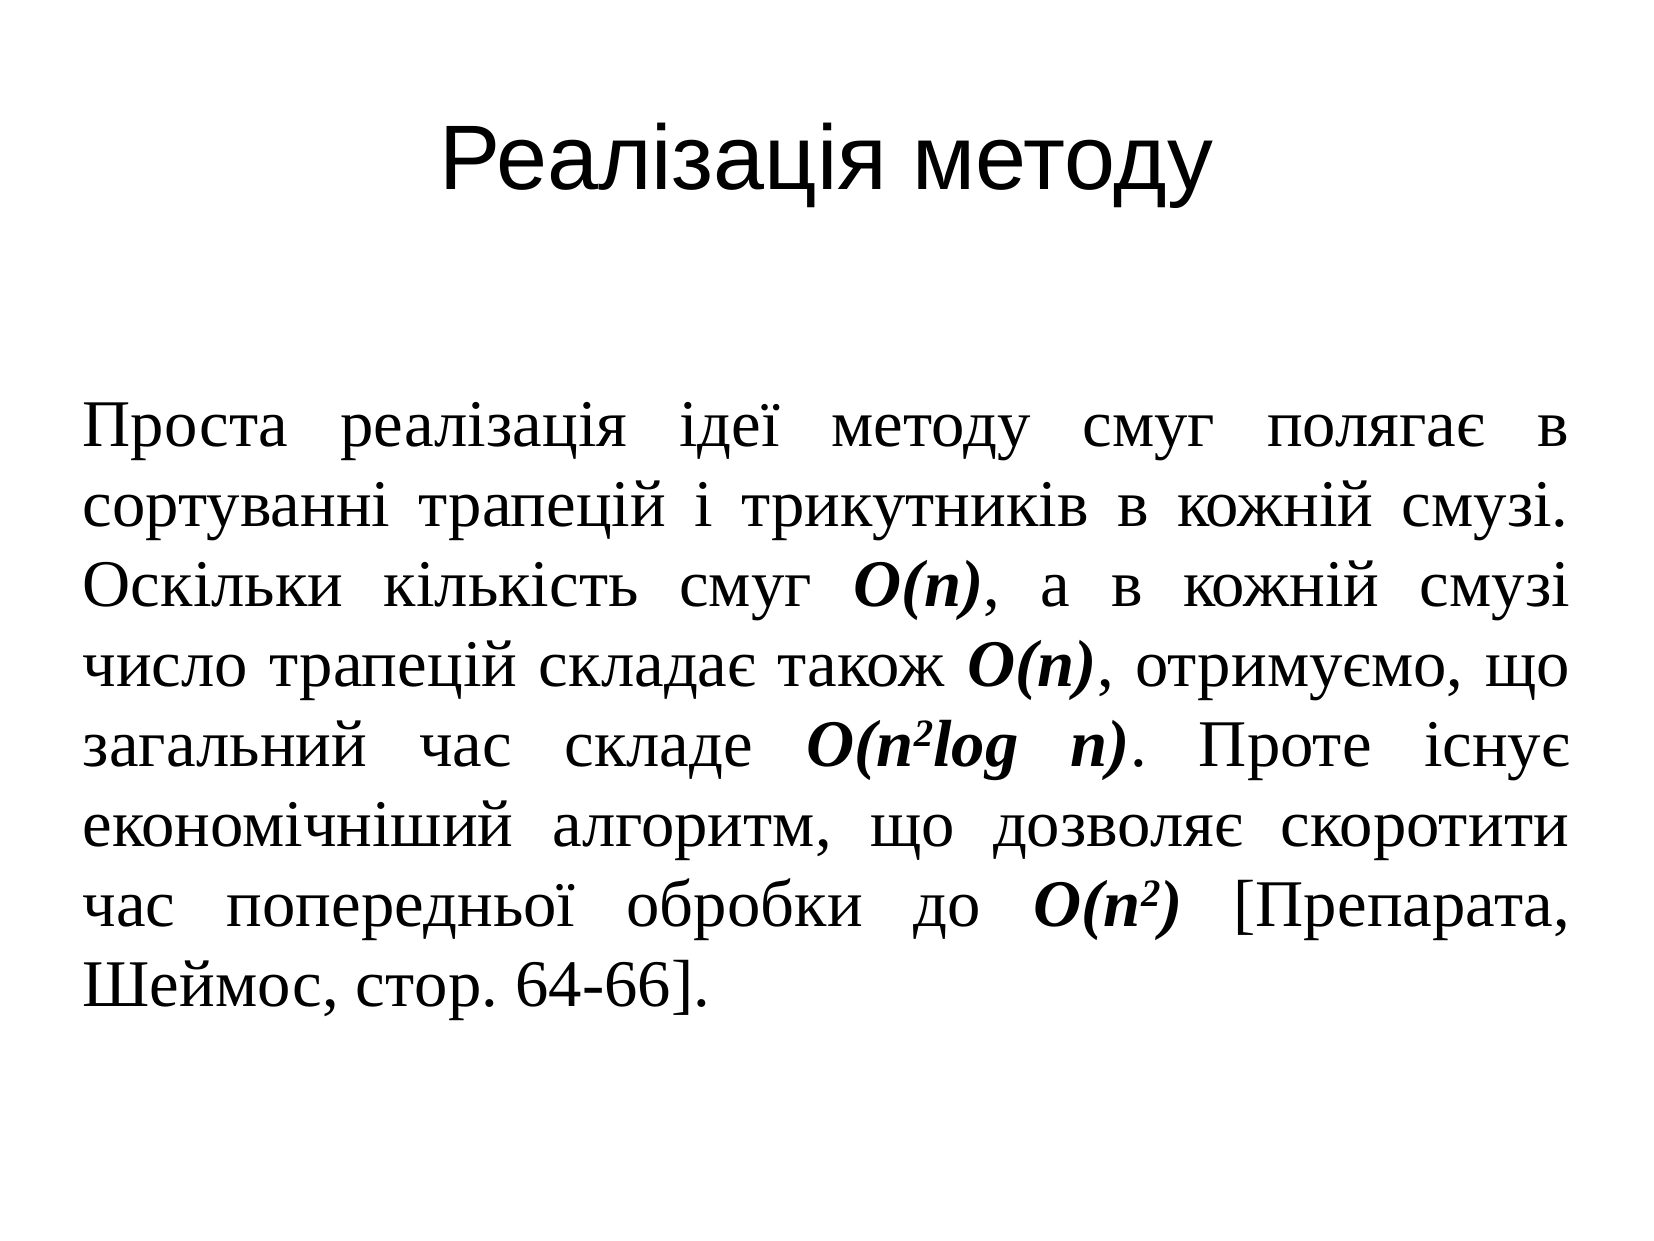

Реалізація методу
Проста реалізація ідеї методу смуг полягає в сортуванні трапецій і трикутників в кожній смузі. Оскільки кількість смуг O(n), а в кожній смузі число трапецій складає також O(n), отримуємо, що загальний час складе O(n2log n). Проте існує економічніший алгоритм, що дозволяє скоротити час попередньої обробки до O(n2) [Препарата, Шеймос, стор. 64-66].